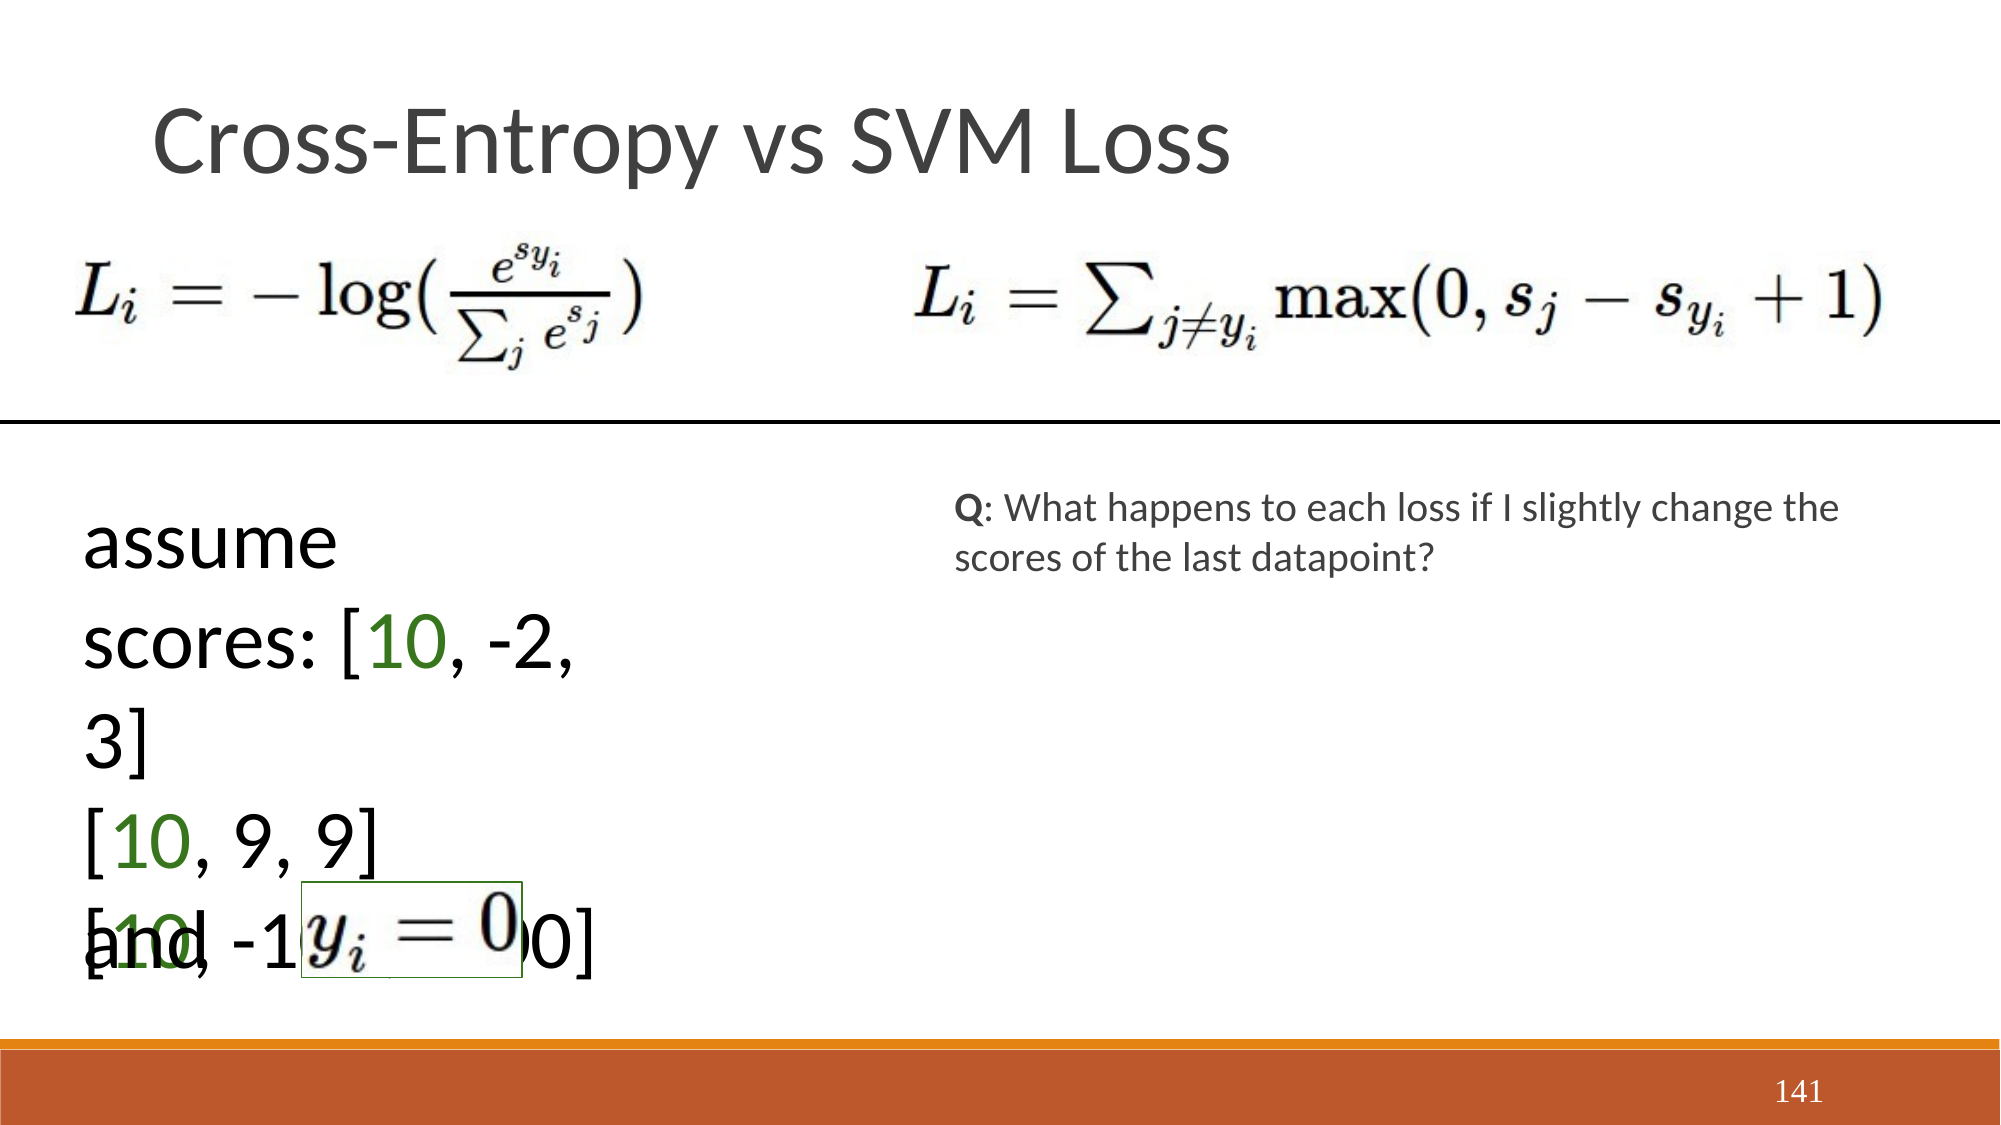

Cross-Entropy vs SVM Loss

Q: What happens to each loss if I slightly change the scores of the last datapoint?
assume scores: [10, -2, 3]
[10, 9, 9]
[10, -100, -100]

and
141